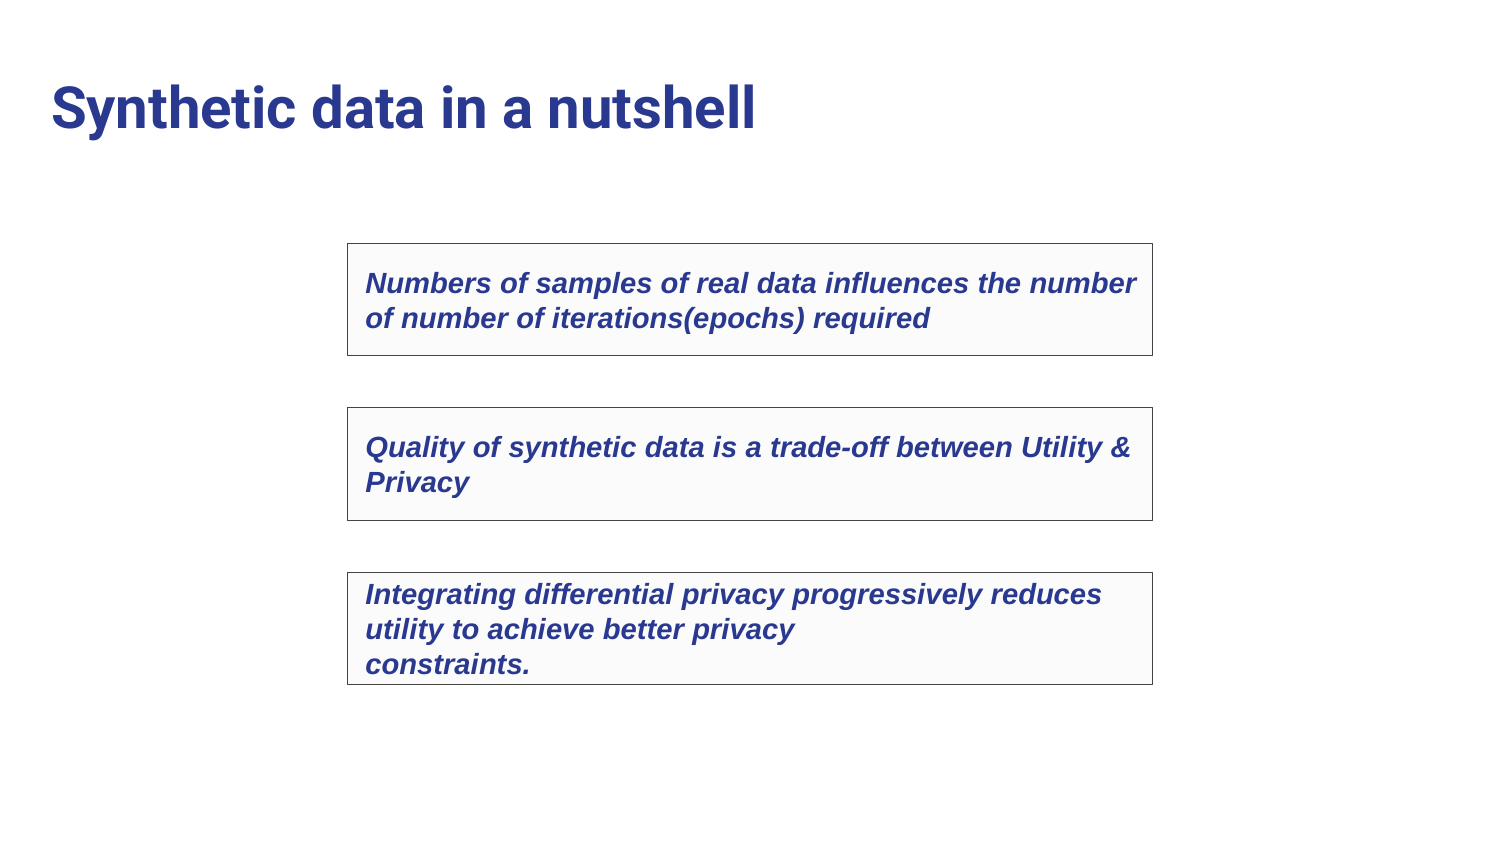

Synthetic data in a nutshell
Numbers of samples of real data influences the number of number of iterations(epochs) required
Quality of synthetic data is a trade-off between Utility & Privacy
Integrating differential privacy progressively reduces utility to achieve better privacy
constraints.